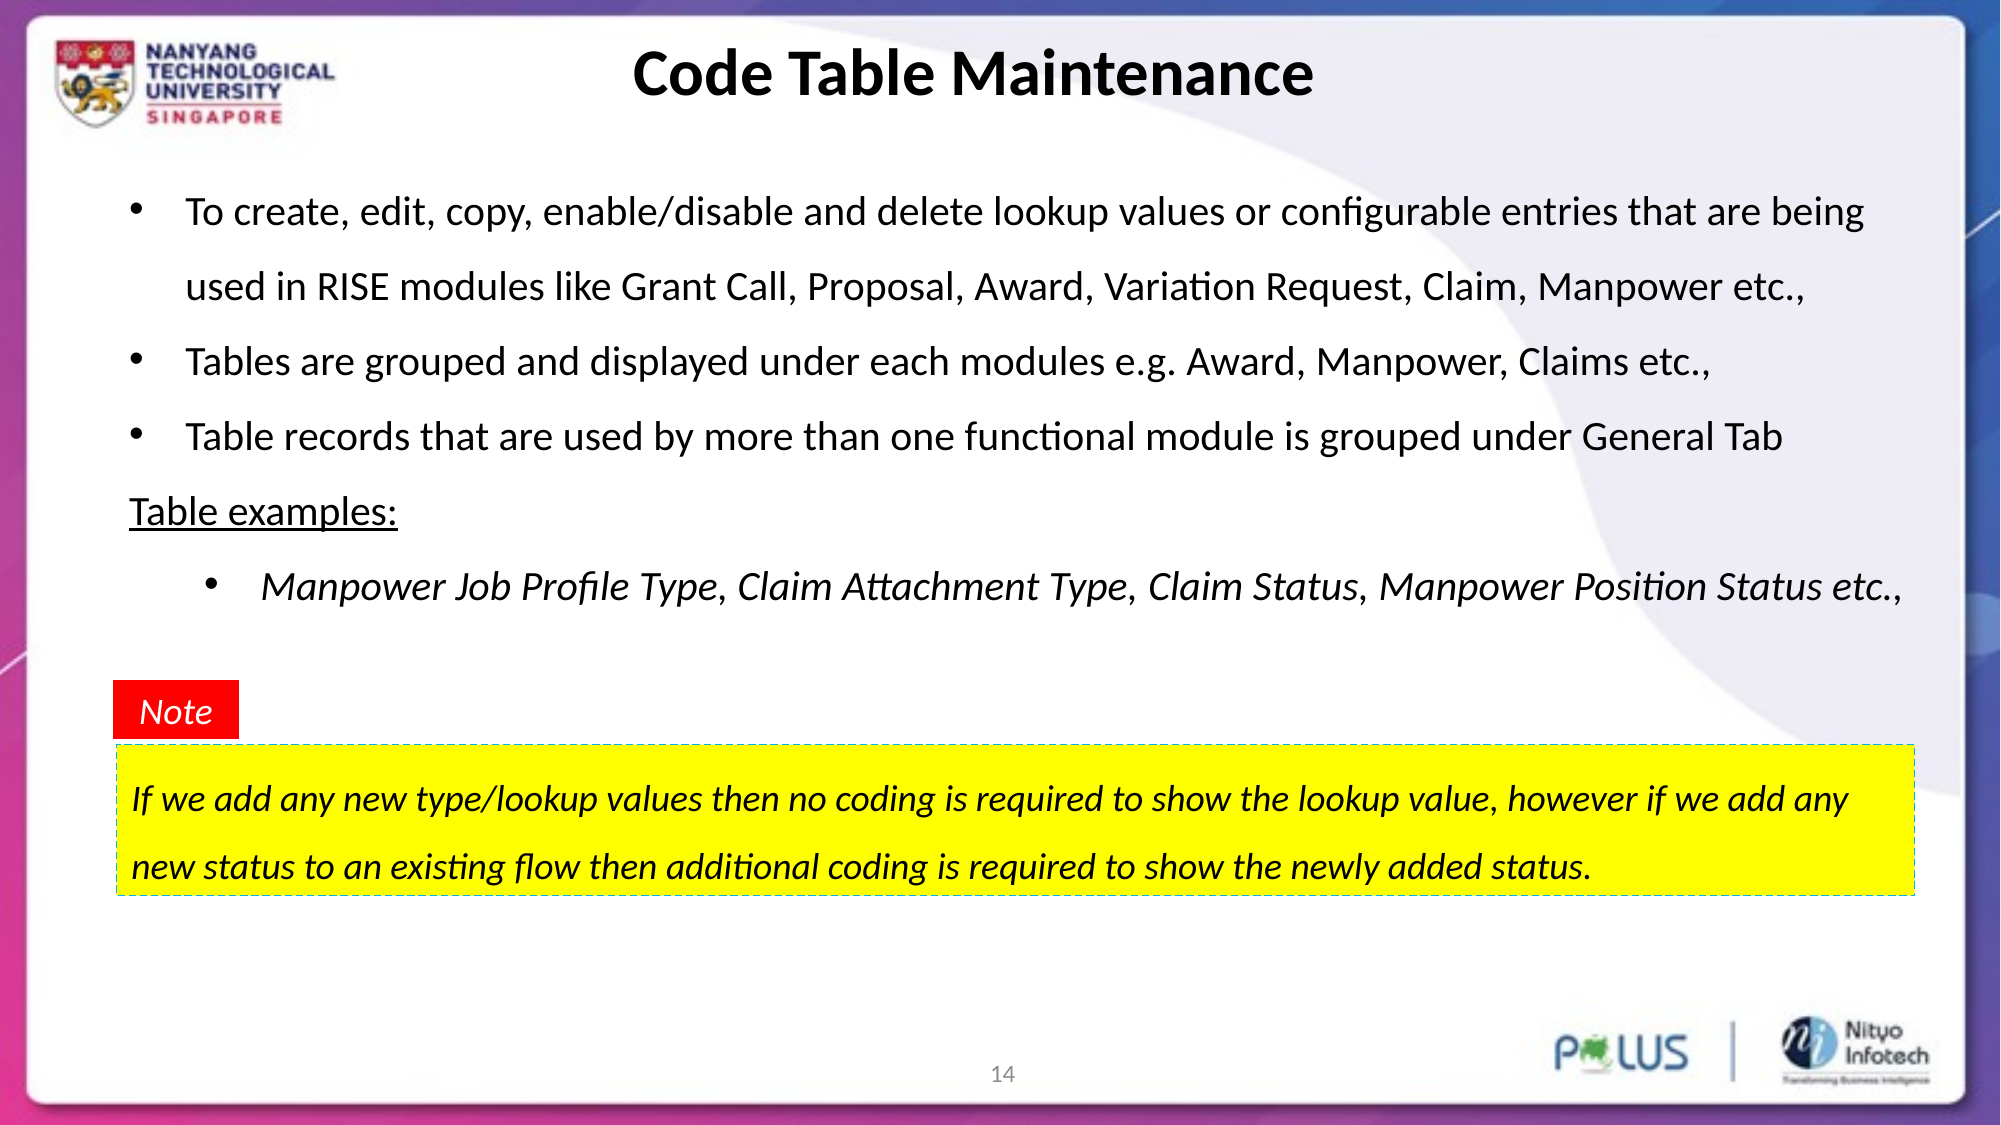

Code Table Maintenance
To create, edit, copy, enable/disable and delete lookup values or configurable entries that are being used in RISE modules like Grant Call, Proposal, Award, Variation Request, Claim, Manpower etc.,
Tables are grouped and displayed under each modules e.g. Award, Manpower, Claims etc.,
Table records that are used by more than one functional module is grouped under General Tab
Table examples:
Manpower Job Profile Type, Claim Attachment Type, Claim Status, Manpower Position Status etc.,

Note
If we add any new type/lookup values then no coding is required to show the lookup value, however if we add any new status to an existing flow then additional coding is required to show the newly added status.
14